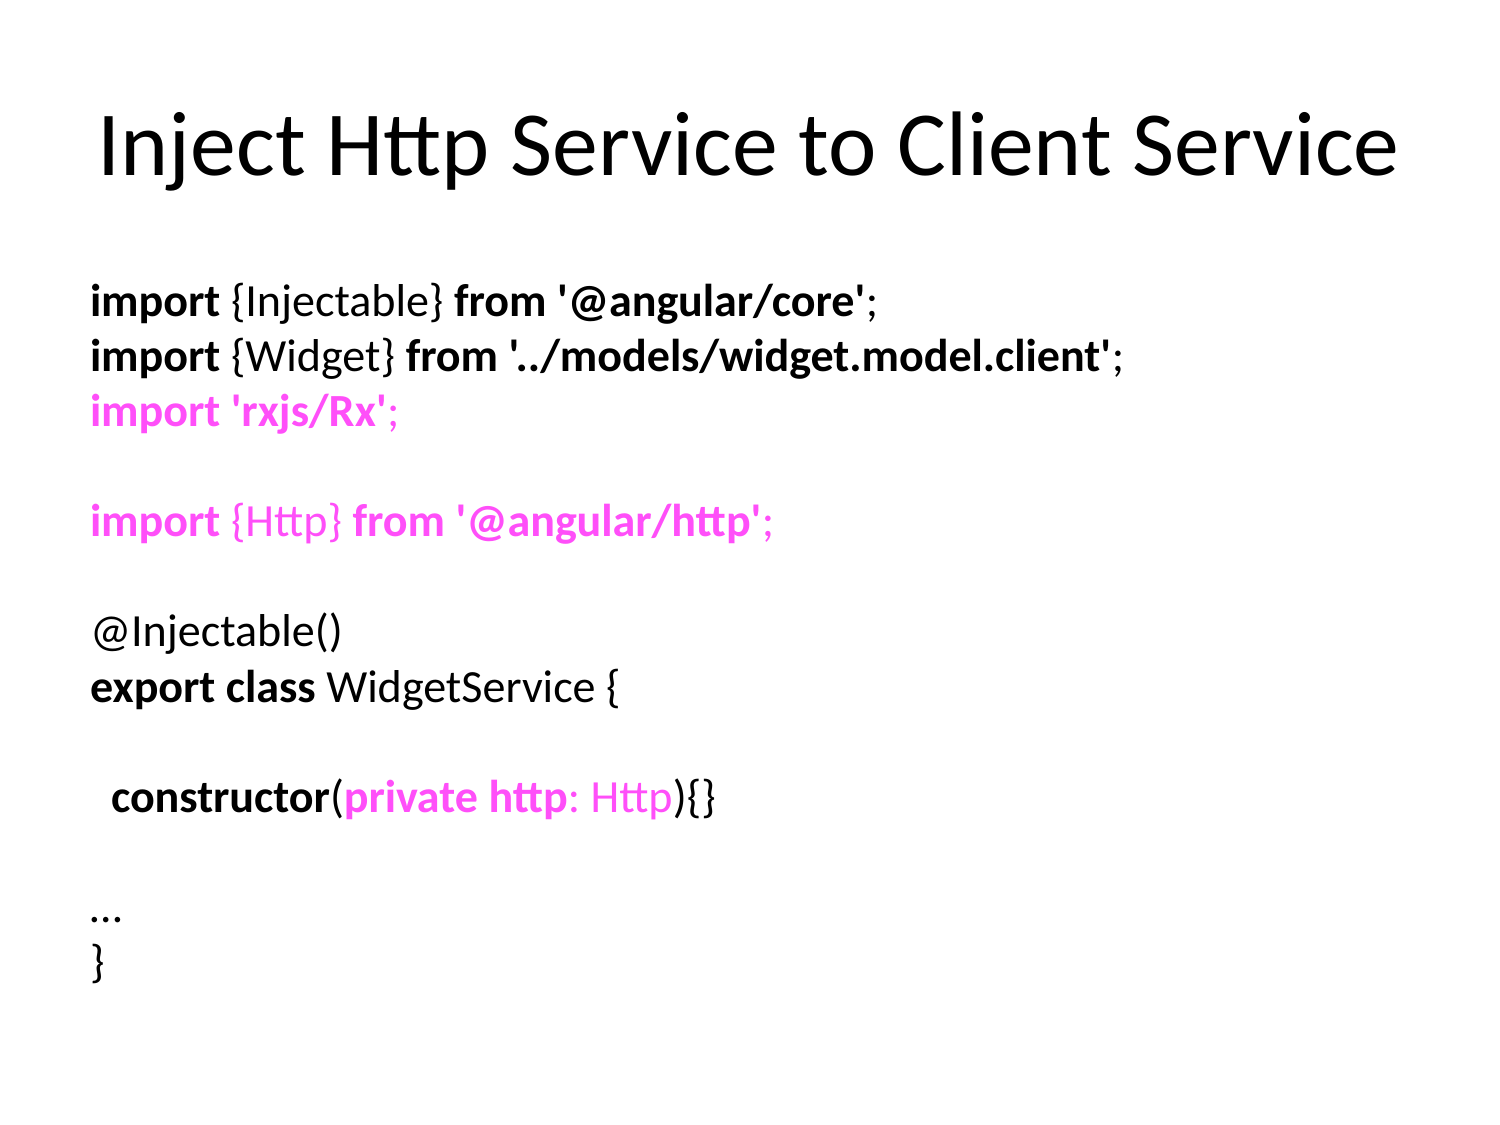

# Inject Http Service to Client Service
import {Injectable} from '@angular/core';
import {Widget} from '../models/widget.model.client';
import 'rxjs/Rx';
import {Http} from '@angular/http';
@Injectable()
export class WidgetService {
  constructor(private http: Http){}
…
}